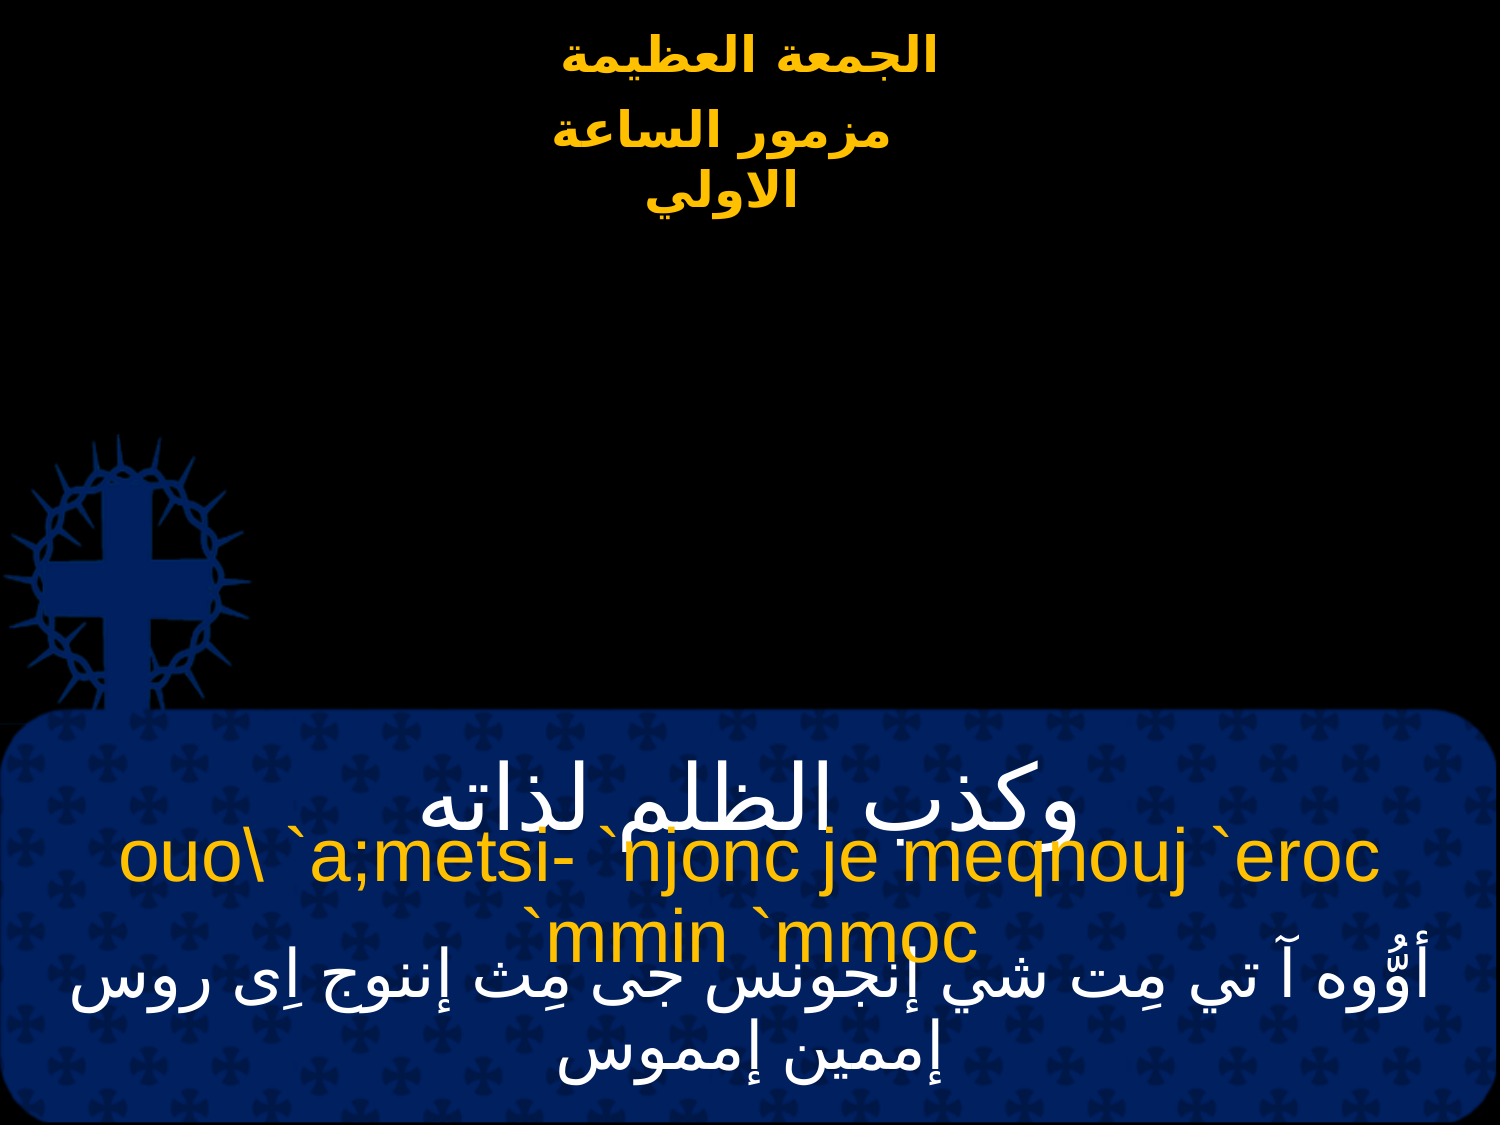

# وكذب الظلم لذاته
ouo\ `a;metsi- `njonc je meqnouj `eroc `mmin `mmoc
أوُّوه آ تي مِت شي إنجونس جى مِث إننوج اِى روس إممين إمموس